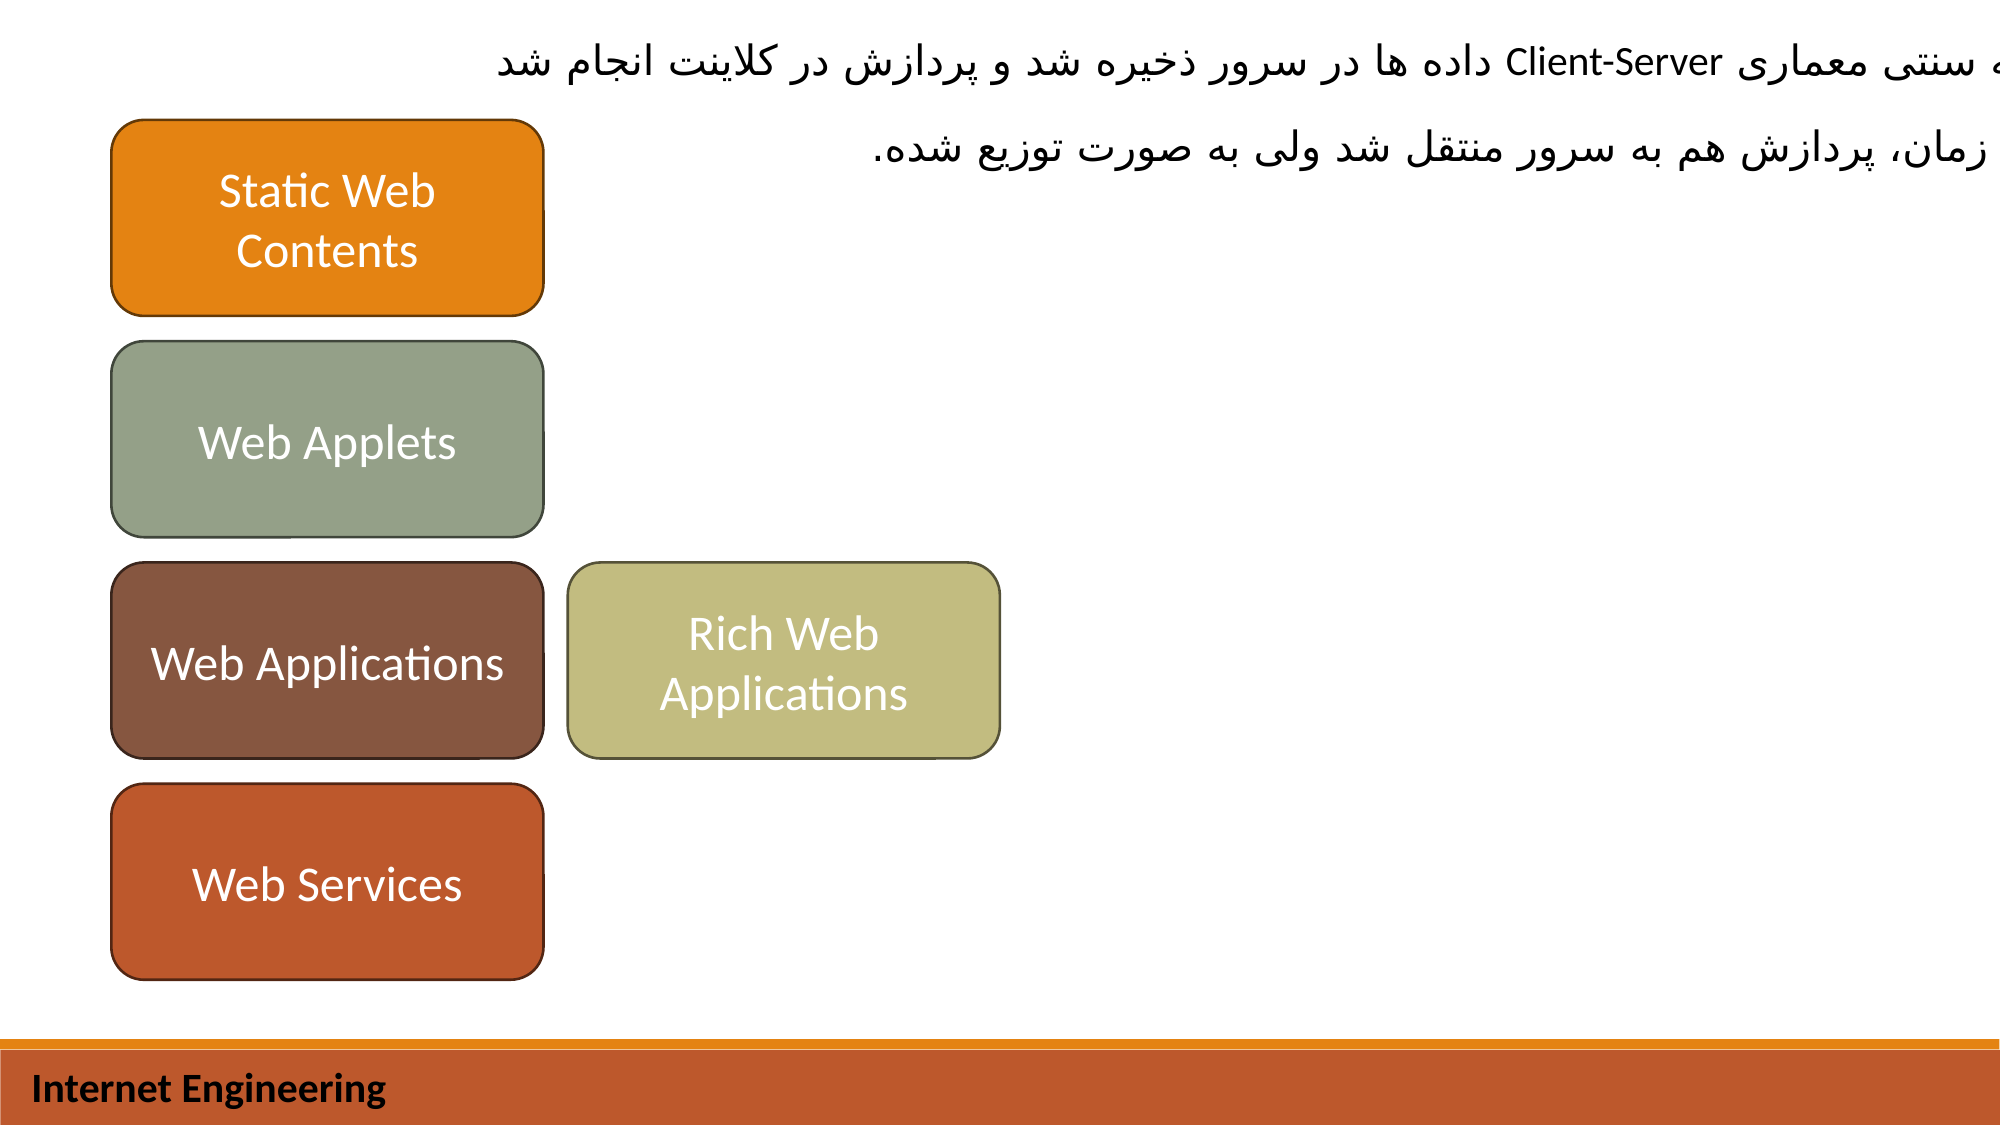

در نسخه سنتی معماری Client-Server داده ها در سرور ذخیره شد و پردازش در کلاینت انجام شد
در طول زمان، پردازش هم به سرور منتقل شد ولی به صورت توزیع شده.
Static Web Contents
Web Applets
Web Applications
Rich Web Applications
Web Services
Internet Engineering